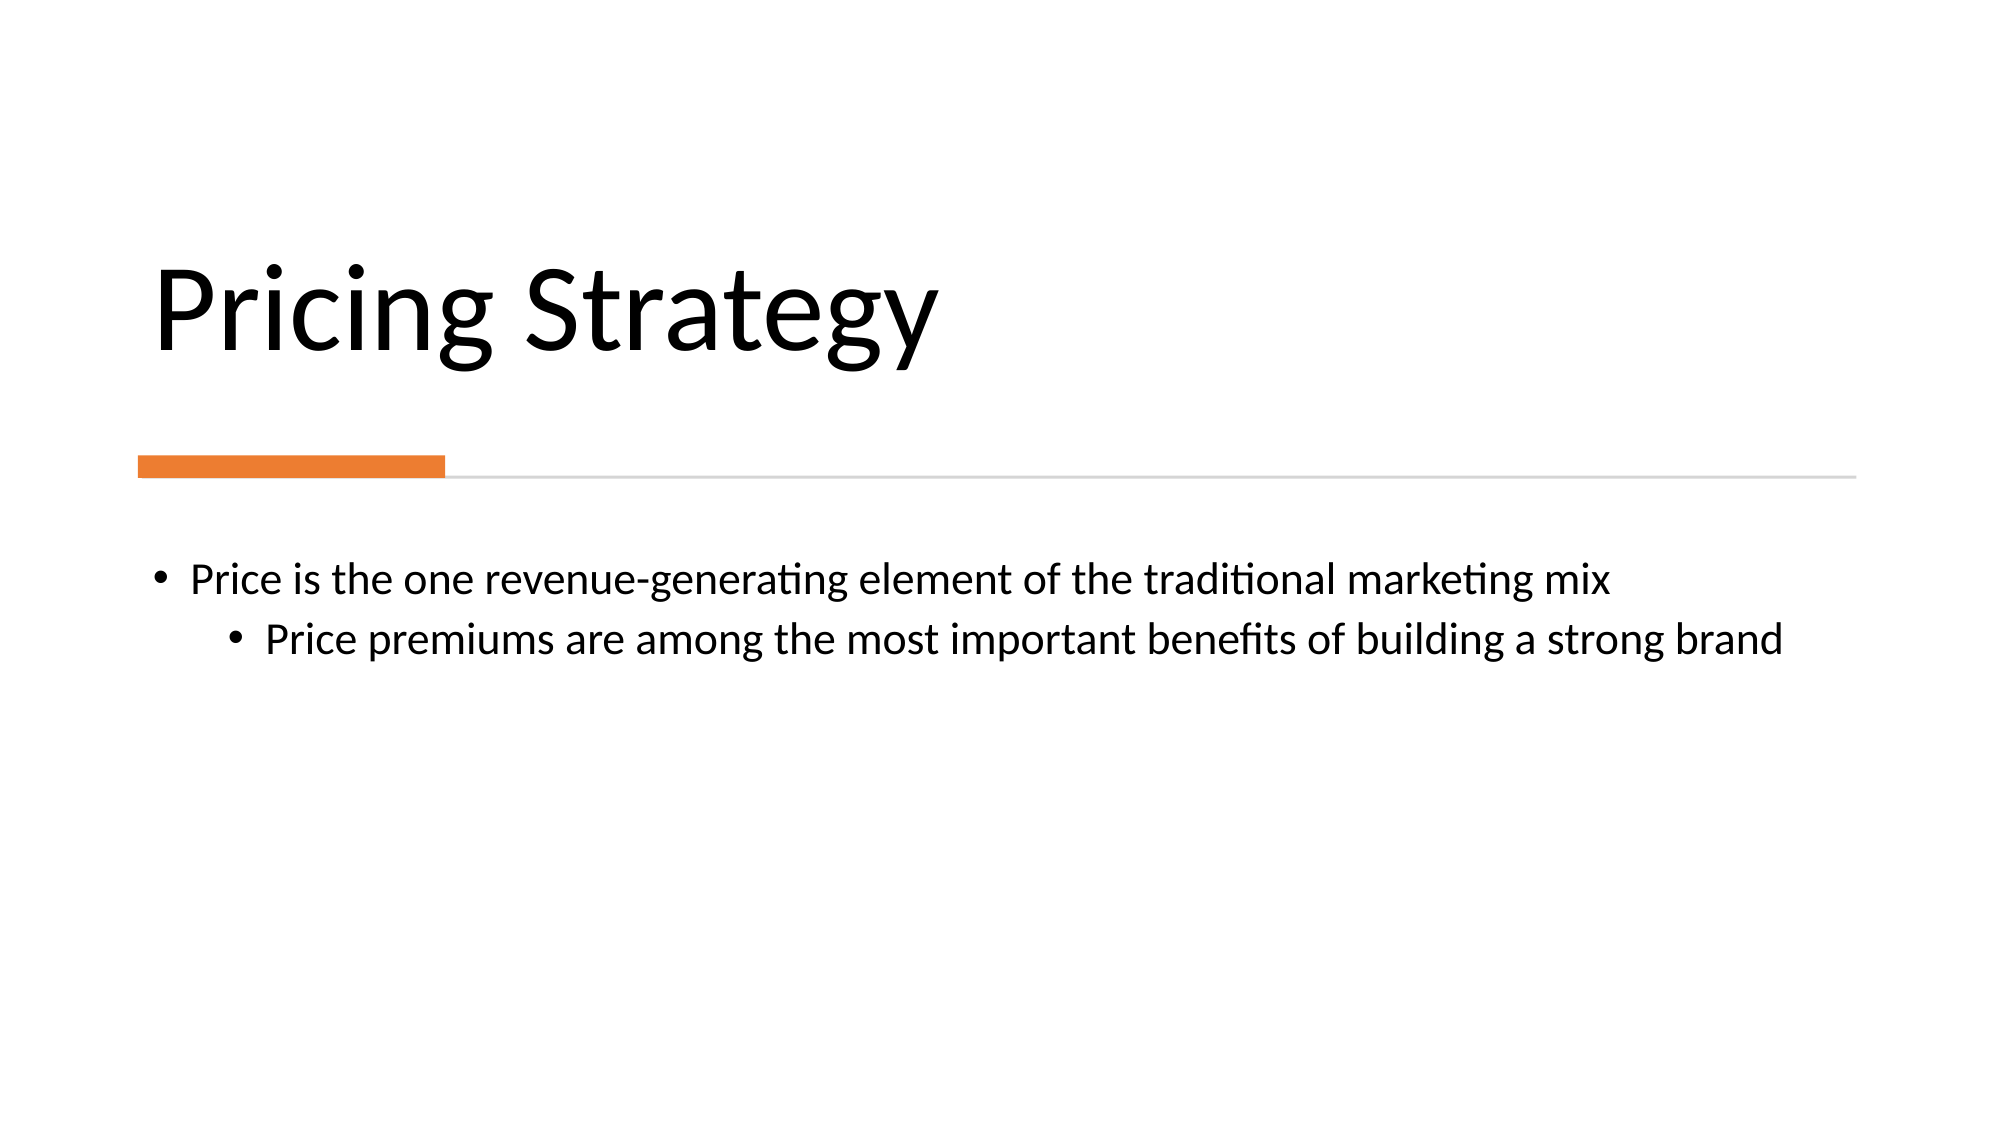

# Pricing Strategy

Price is the one revenue-generating element of the traditional marketing mix
Price premiums are among the most important benefits of building a strong brand